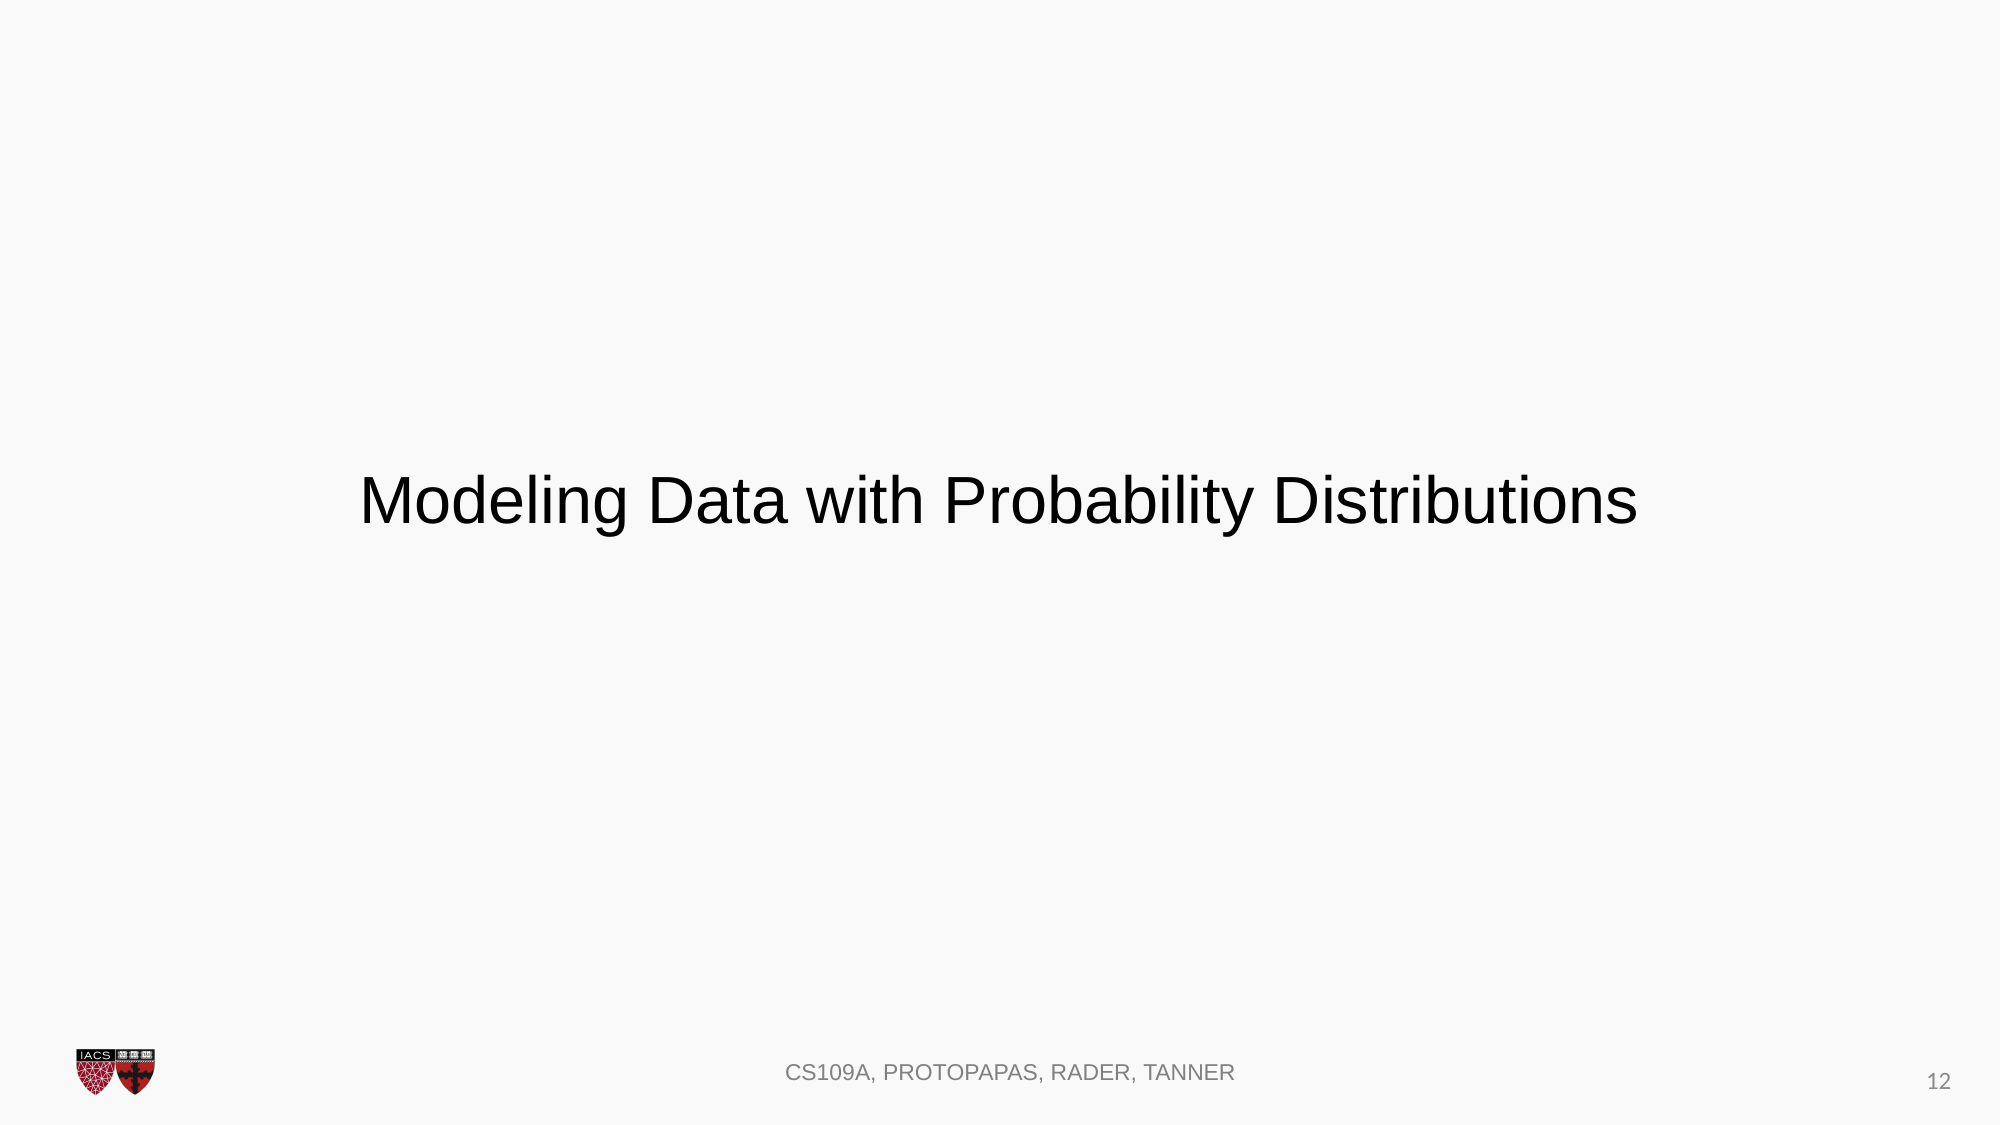

# Modeling Data with Probability Distributions
12